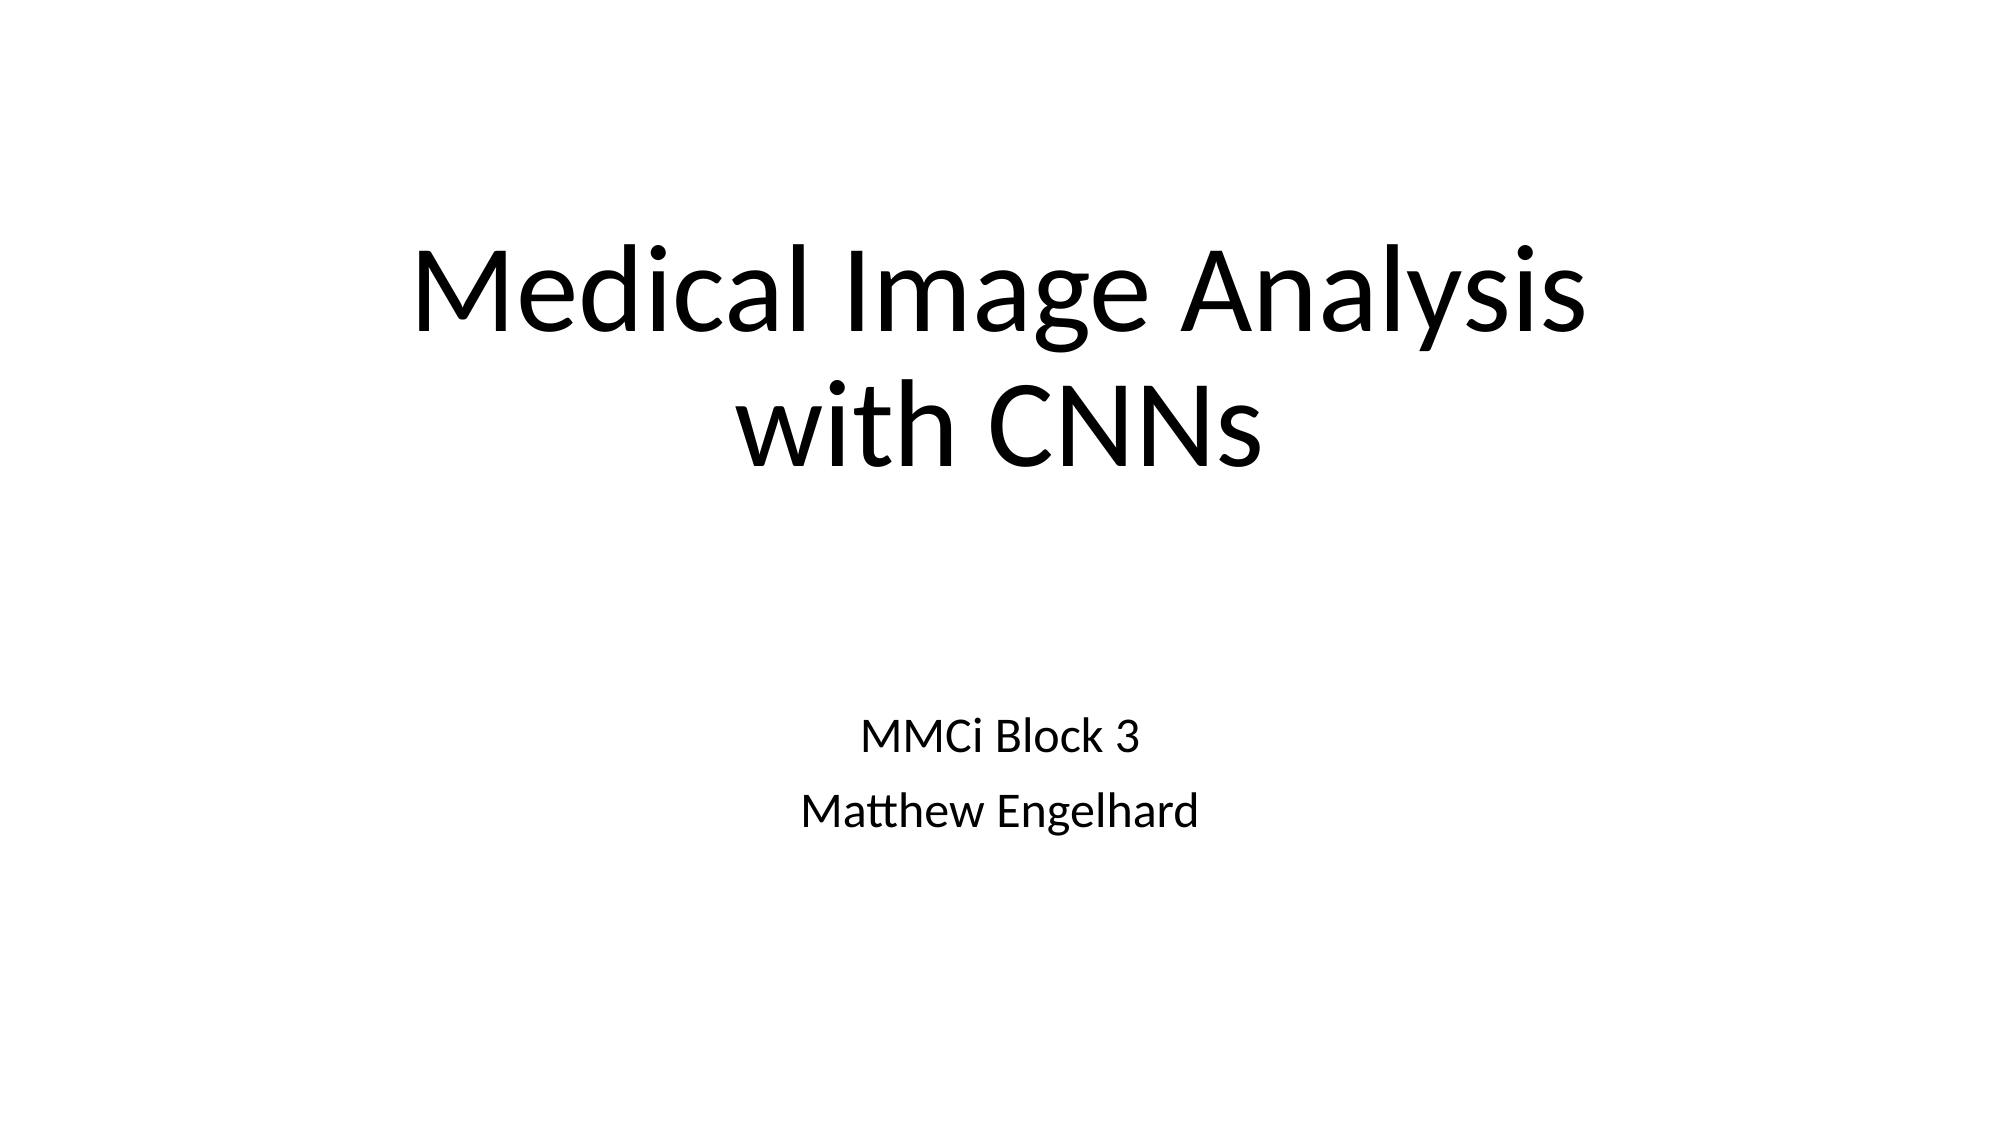

# Medical Image Analysis with CNNs
MMCi Block 3
Matthew Engelhard